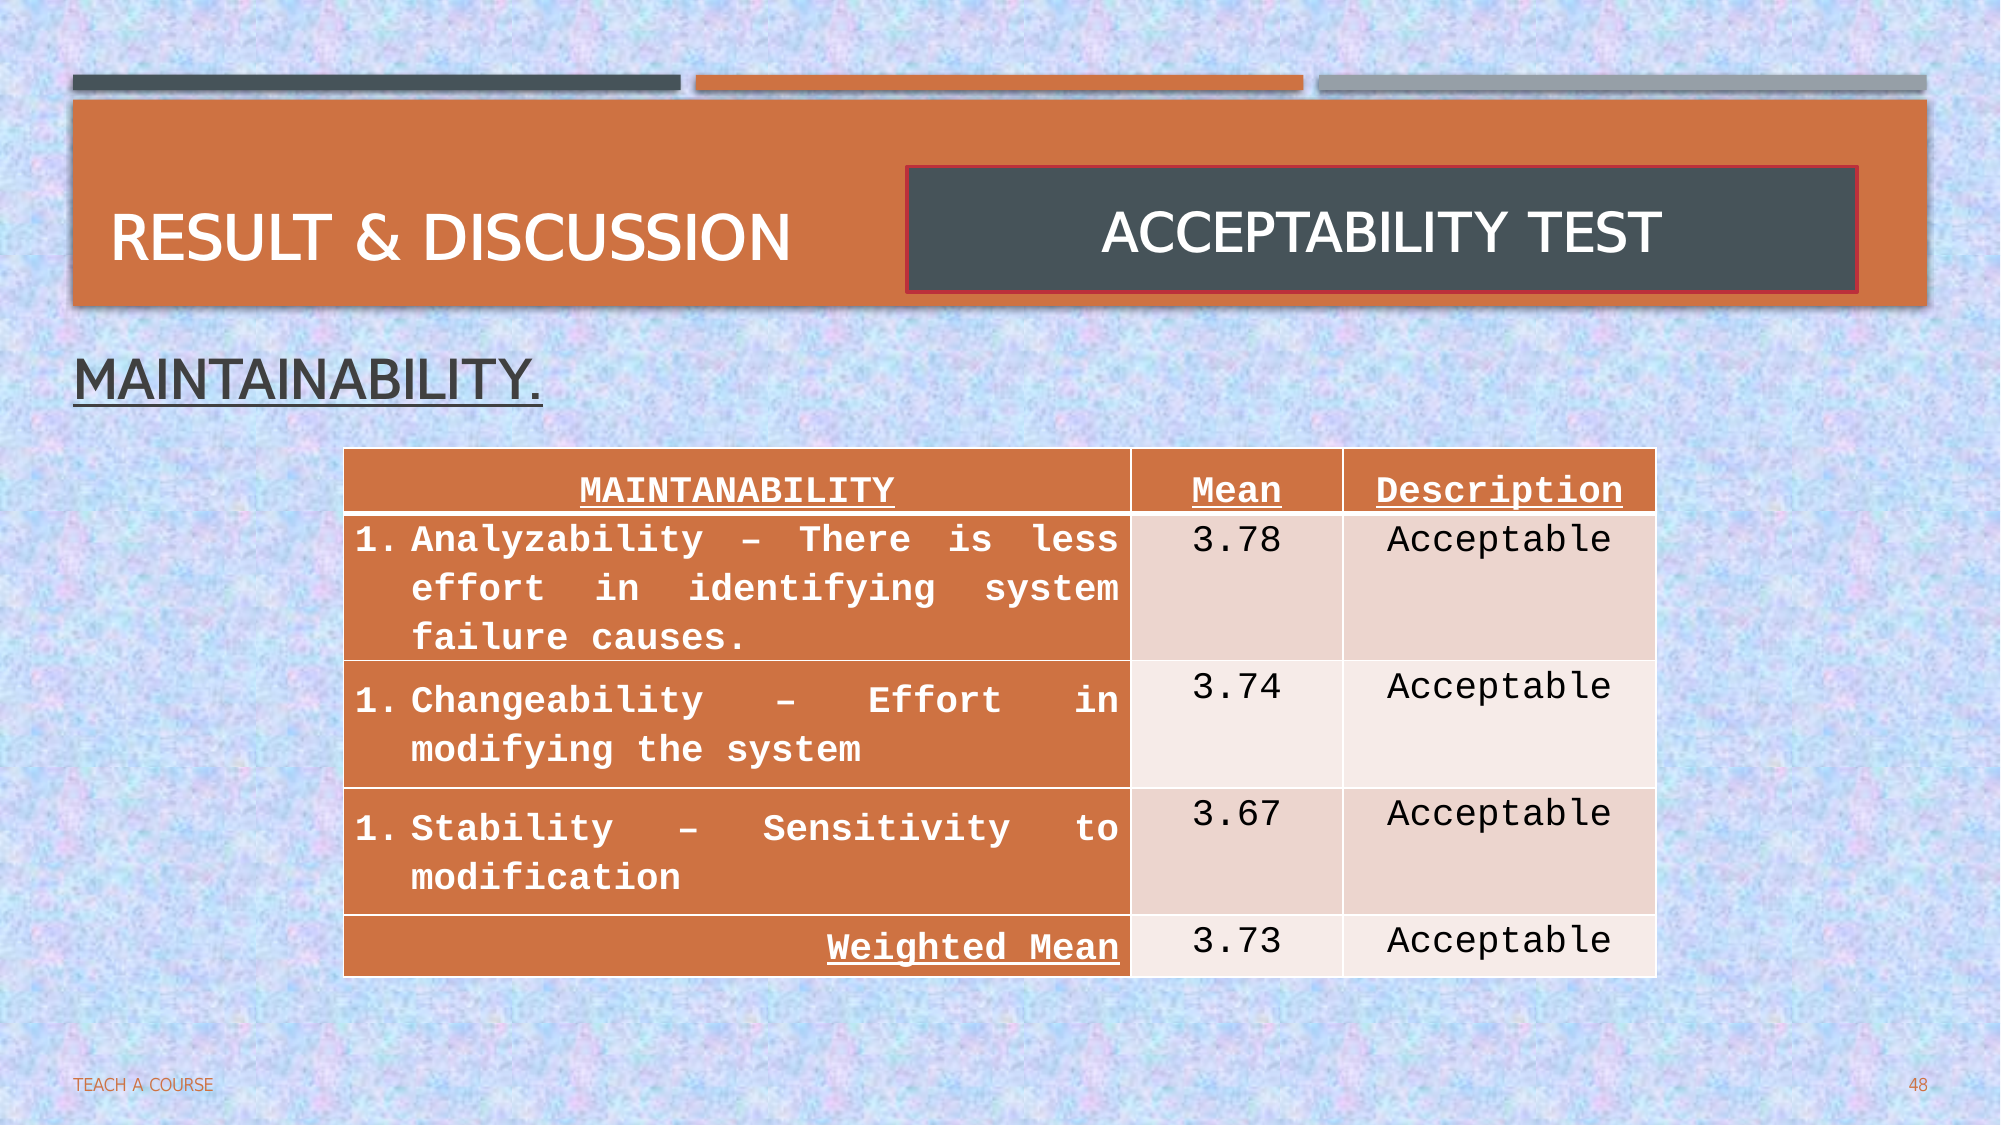

# RESULT & DISCUSSION
ACCEPTABILITY TEST
MAINTAINABILITY.
| MAINTANABILITY | Mean | Description |
| --- | --- | --- |
| Analyzability – There is less effort in identifying system failure causes. | 3.78 | Acceptable |
| Changeability – Effort in modifying the system | 3.74 | Acceptable |
| Stability – Sensitivity to modification | 3.67 | Acceptable |
| Weighted Mean | 3.73 | Acceptable |
Teach a Course
48